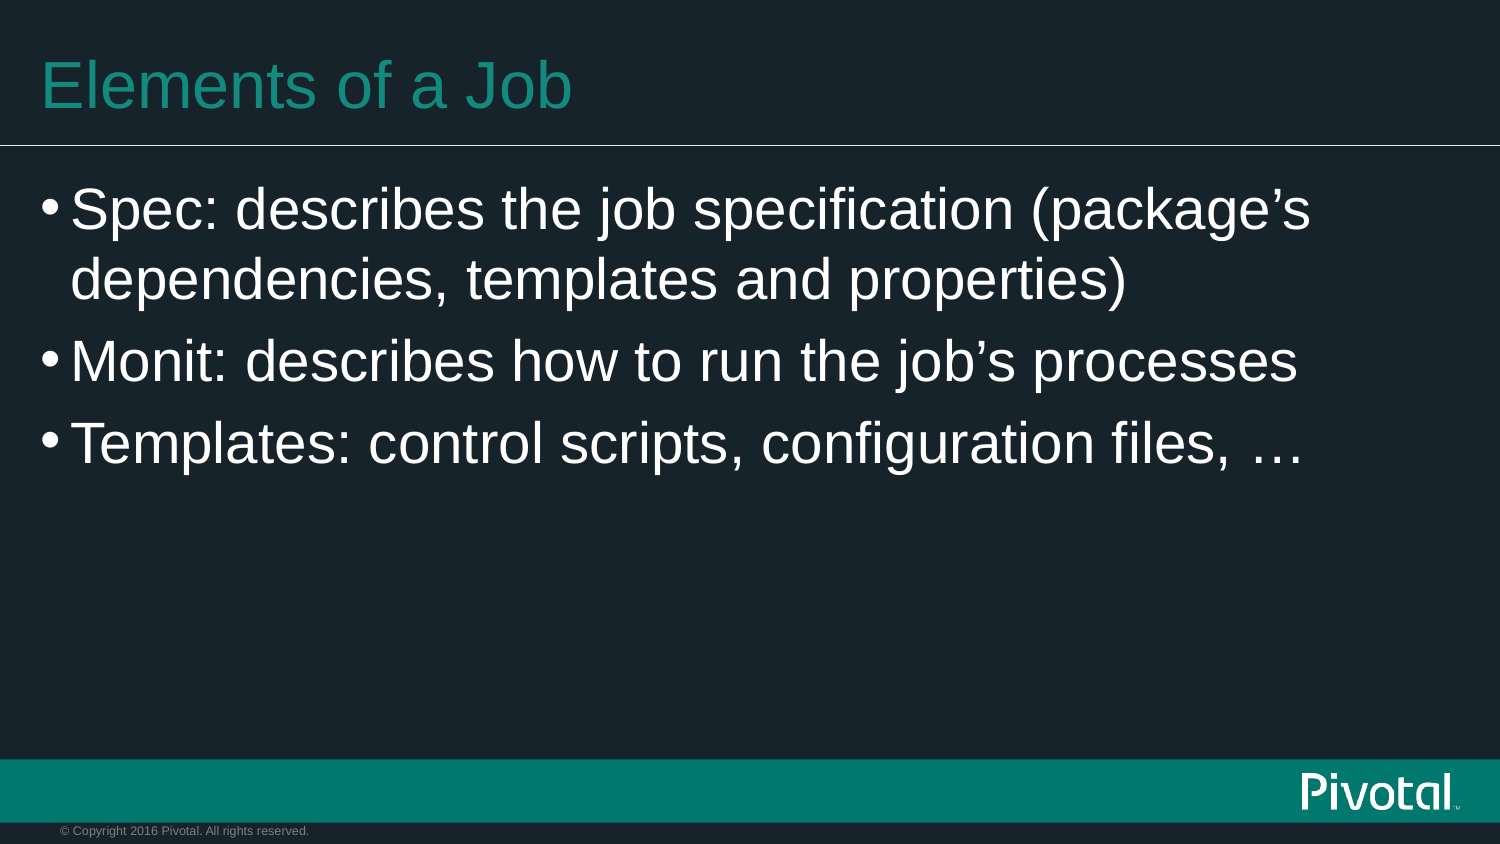

# Elements of a Job
Spec: describes the job specification (package’s dependencies, templates and properties)
Monit: describes how to run the job’s processes
Templates: control scripts, configuration files, …